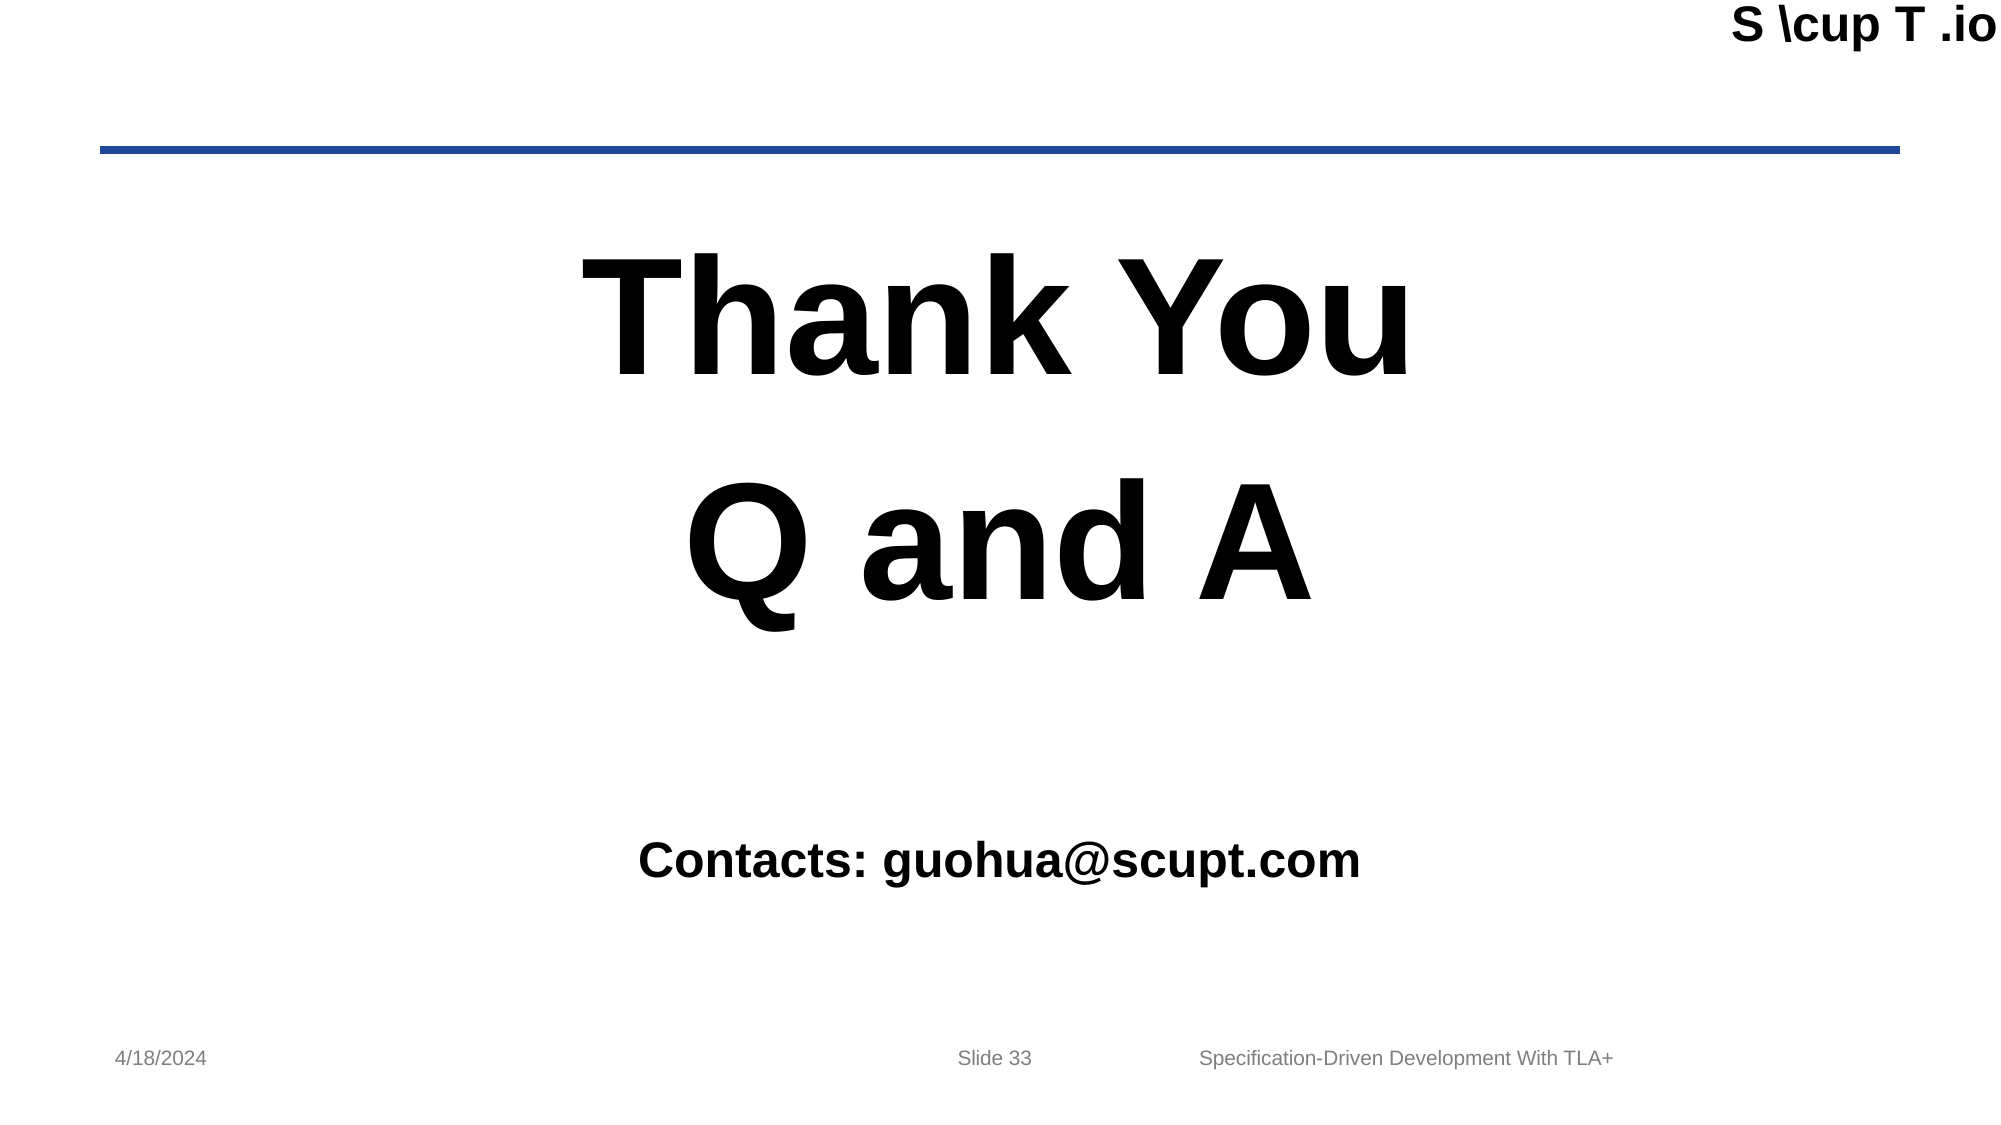

#
Thank You
Q and A

Contacts: guohua@scupt.com

Slide 33
Specification-Driven Development With TLA+
4/18/2024